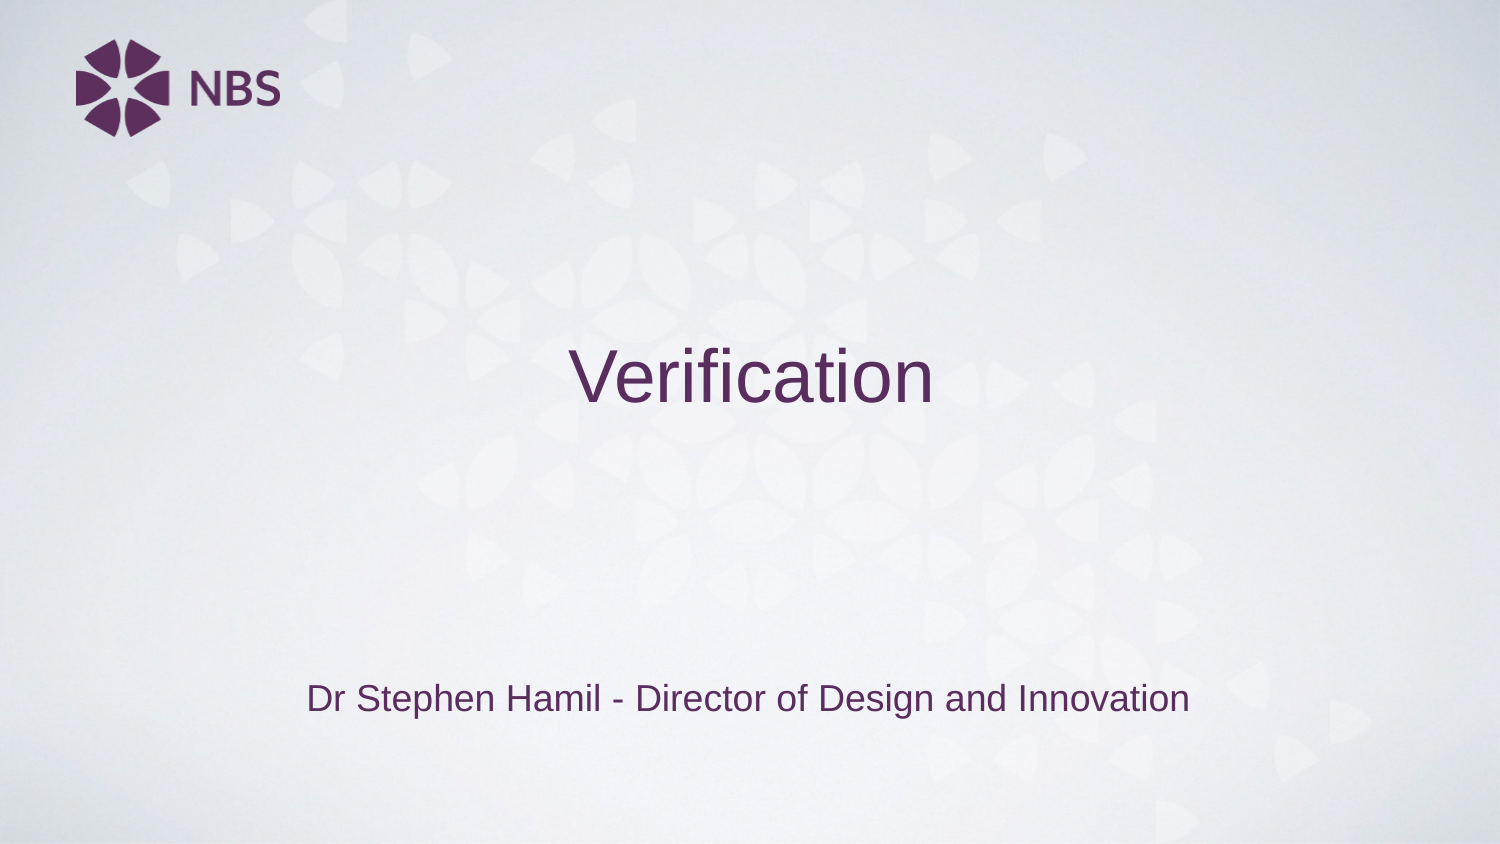

Verification

Dr Stephen Hamil - Director of Design and Innovation